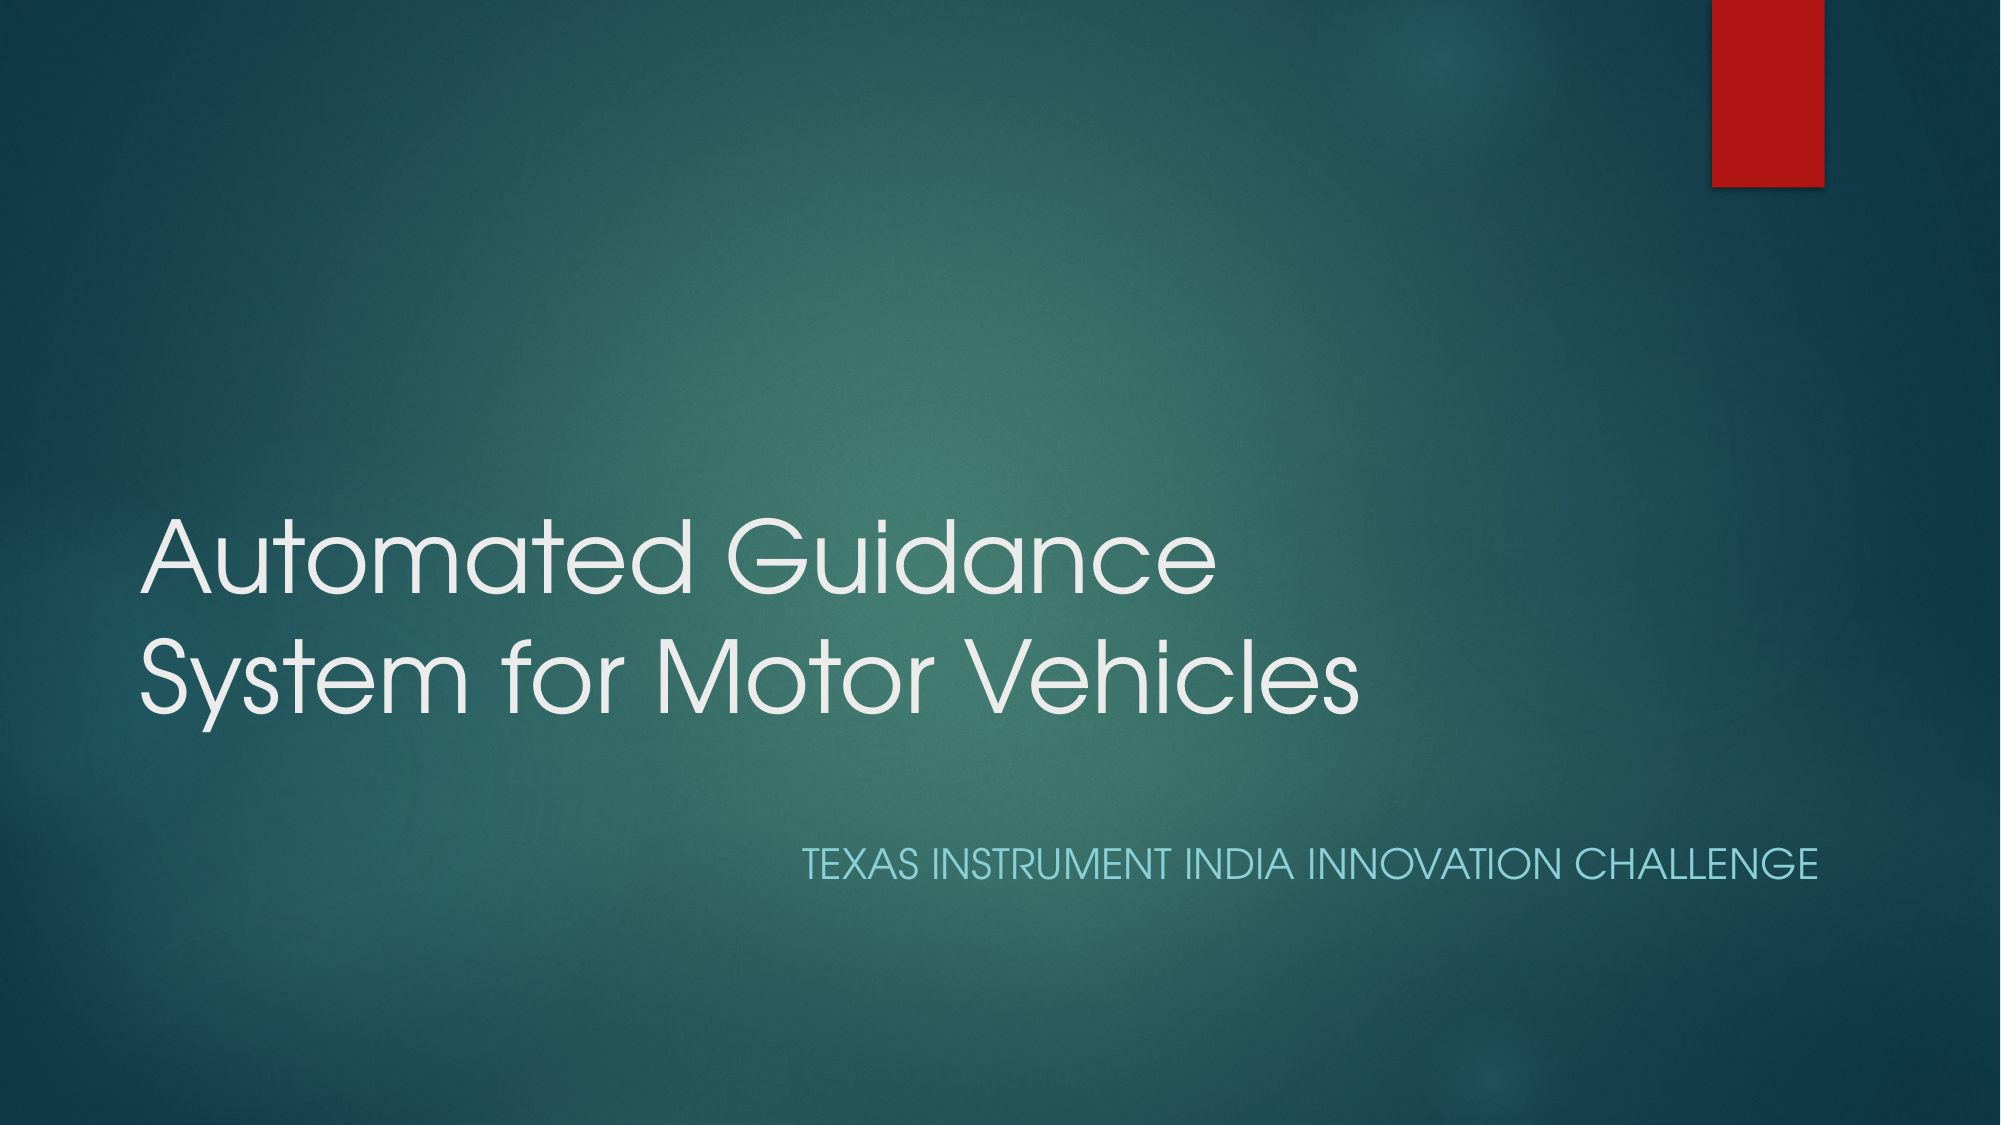

# Automated Guidance System for Motor Vehicles
TEXAS INSTRUMENT INDIA INNOVATION CHALLENGE